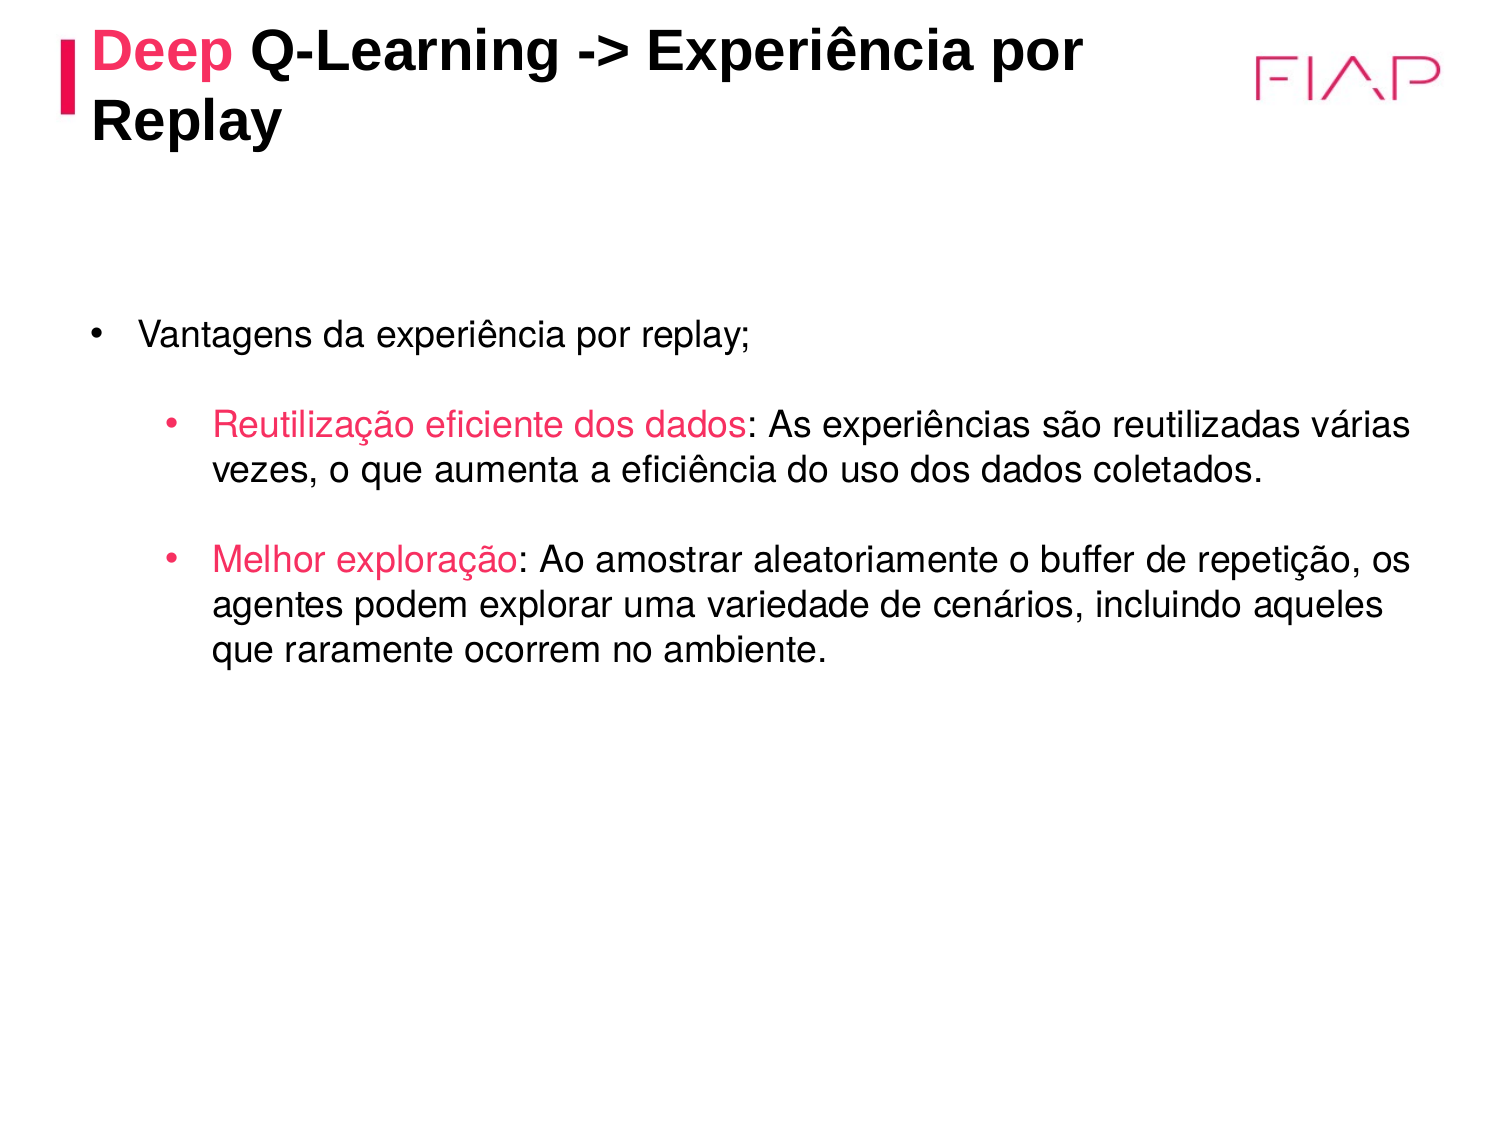

# Deep Q-Learning -> Experiência por Replay
Vantagens da experiência por replay;
Reutilização eficiente dos dados: As experiências são reutilizadas várias vezes, o que aumenta a eficiência do uso dos dados coletados.

Melhor exploração: Ao amostrar aleatoriamente o buffer de repetição, os agentes podem explorar uma variedade de cenários, incluindo aqueles que raramente ocorrem no ambiente.